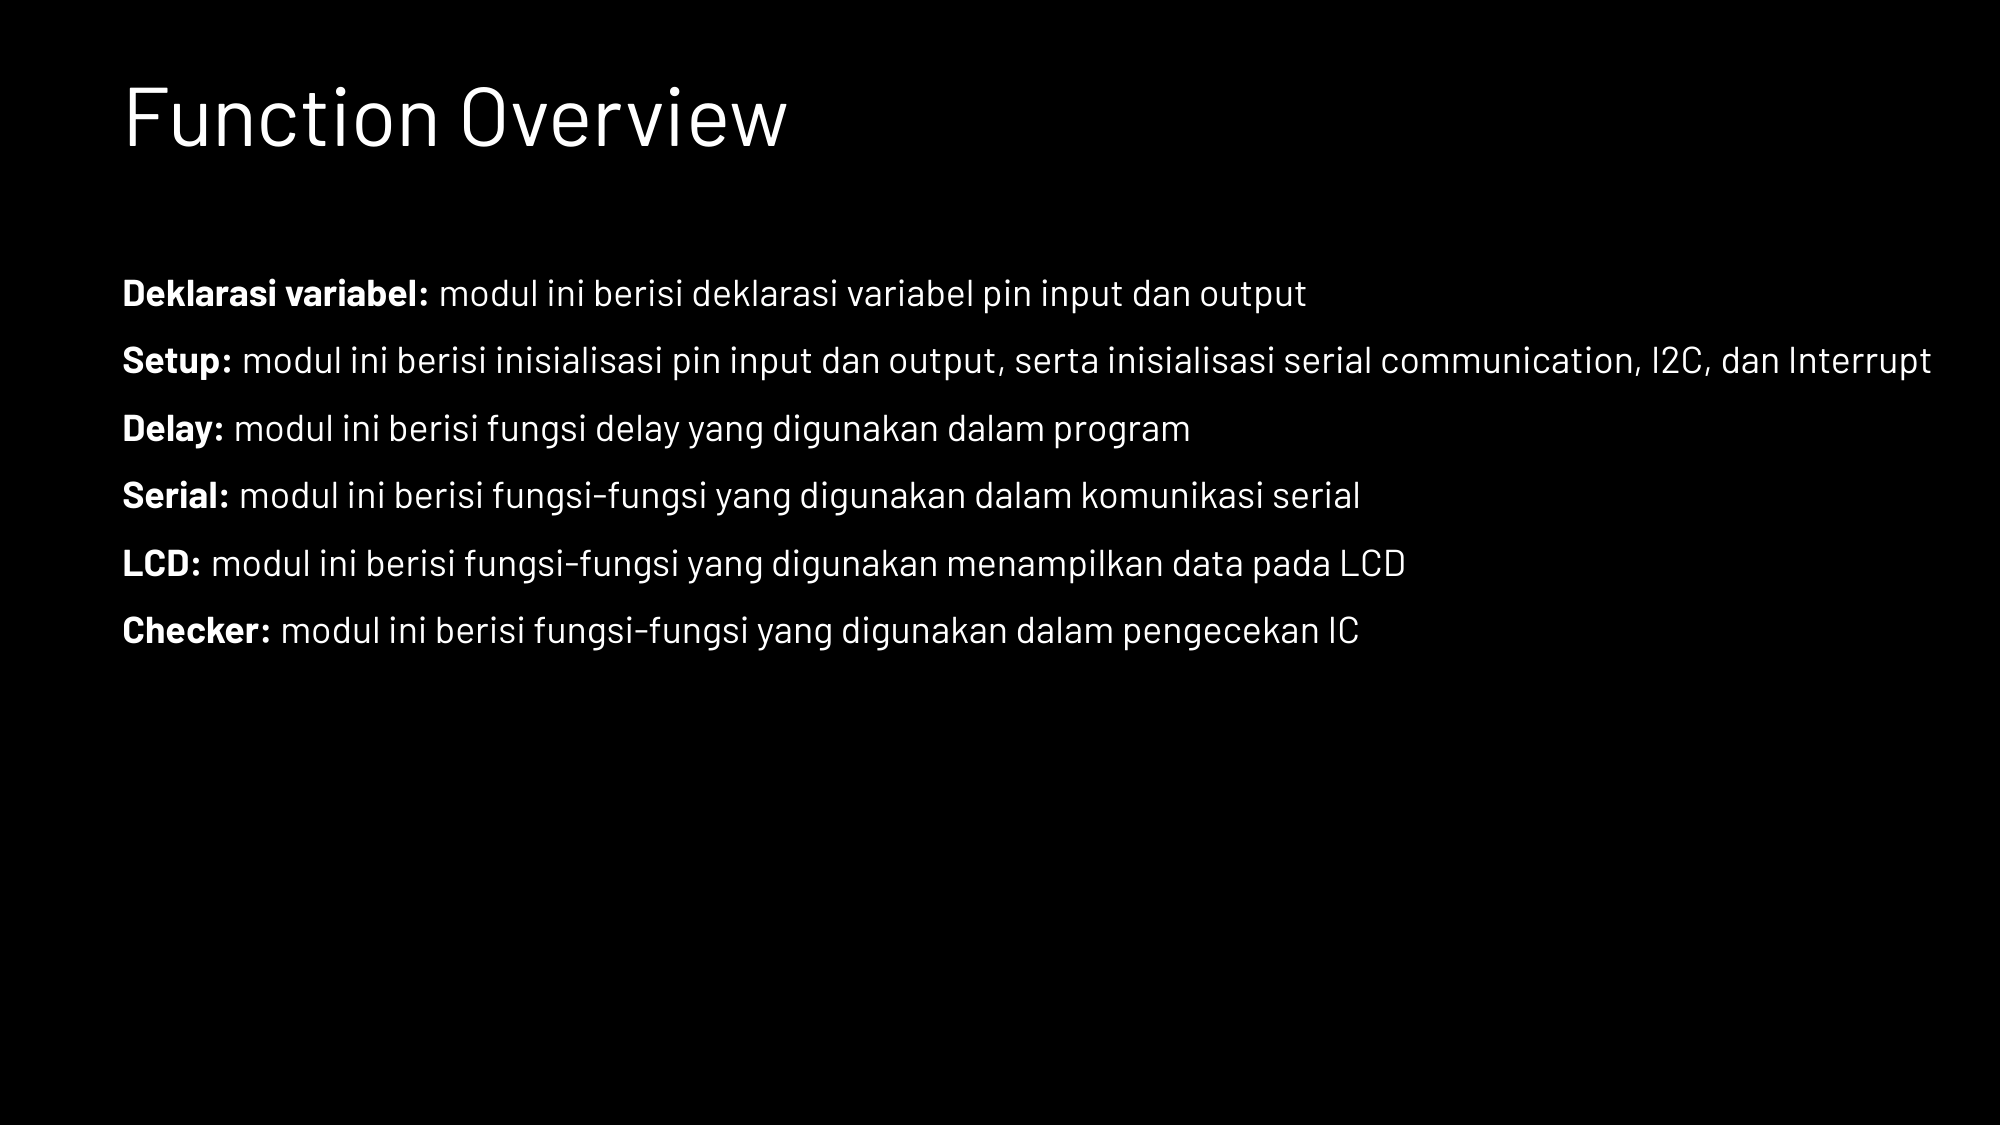

Function Overview
Deklarasi variabel: modul ini berisi deklarasi variabel pin input dan output
Setup: modul ini berisi inisialisasi pin input dan output, serta inisialisasi serial communication, I2C, dan Interrupt
Delay: modul ini berisi fungsi delay yang digunakan dalam program
Serial: modul ini berisi fungsi-fungsi yang digunakan dalam komunikasi serial
LCD: modul ini berisi fungsi-fungsi yang digunakan menampilkan data pada LCD
Checker: modul ini berisi fungsi-fungsi yang digunakan dalam pengecekan IC